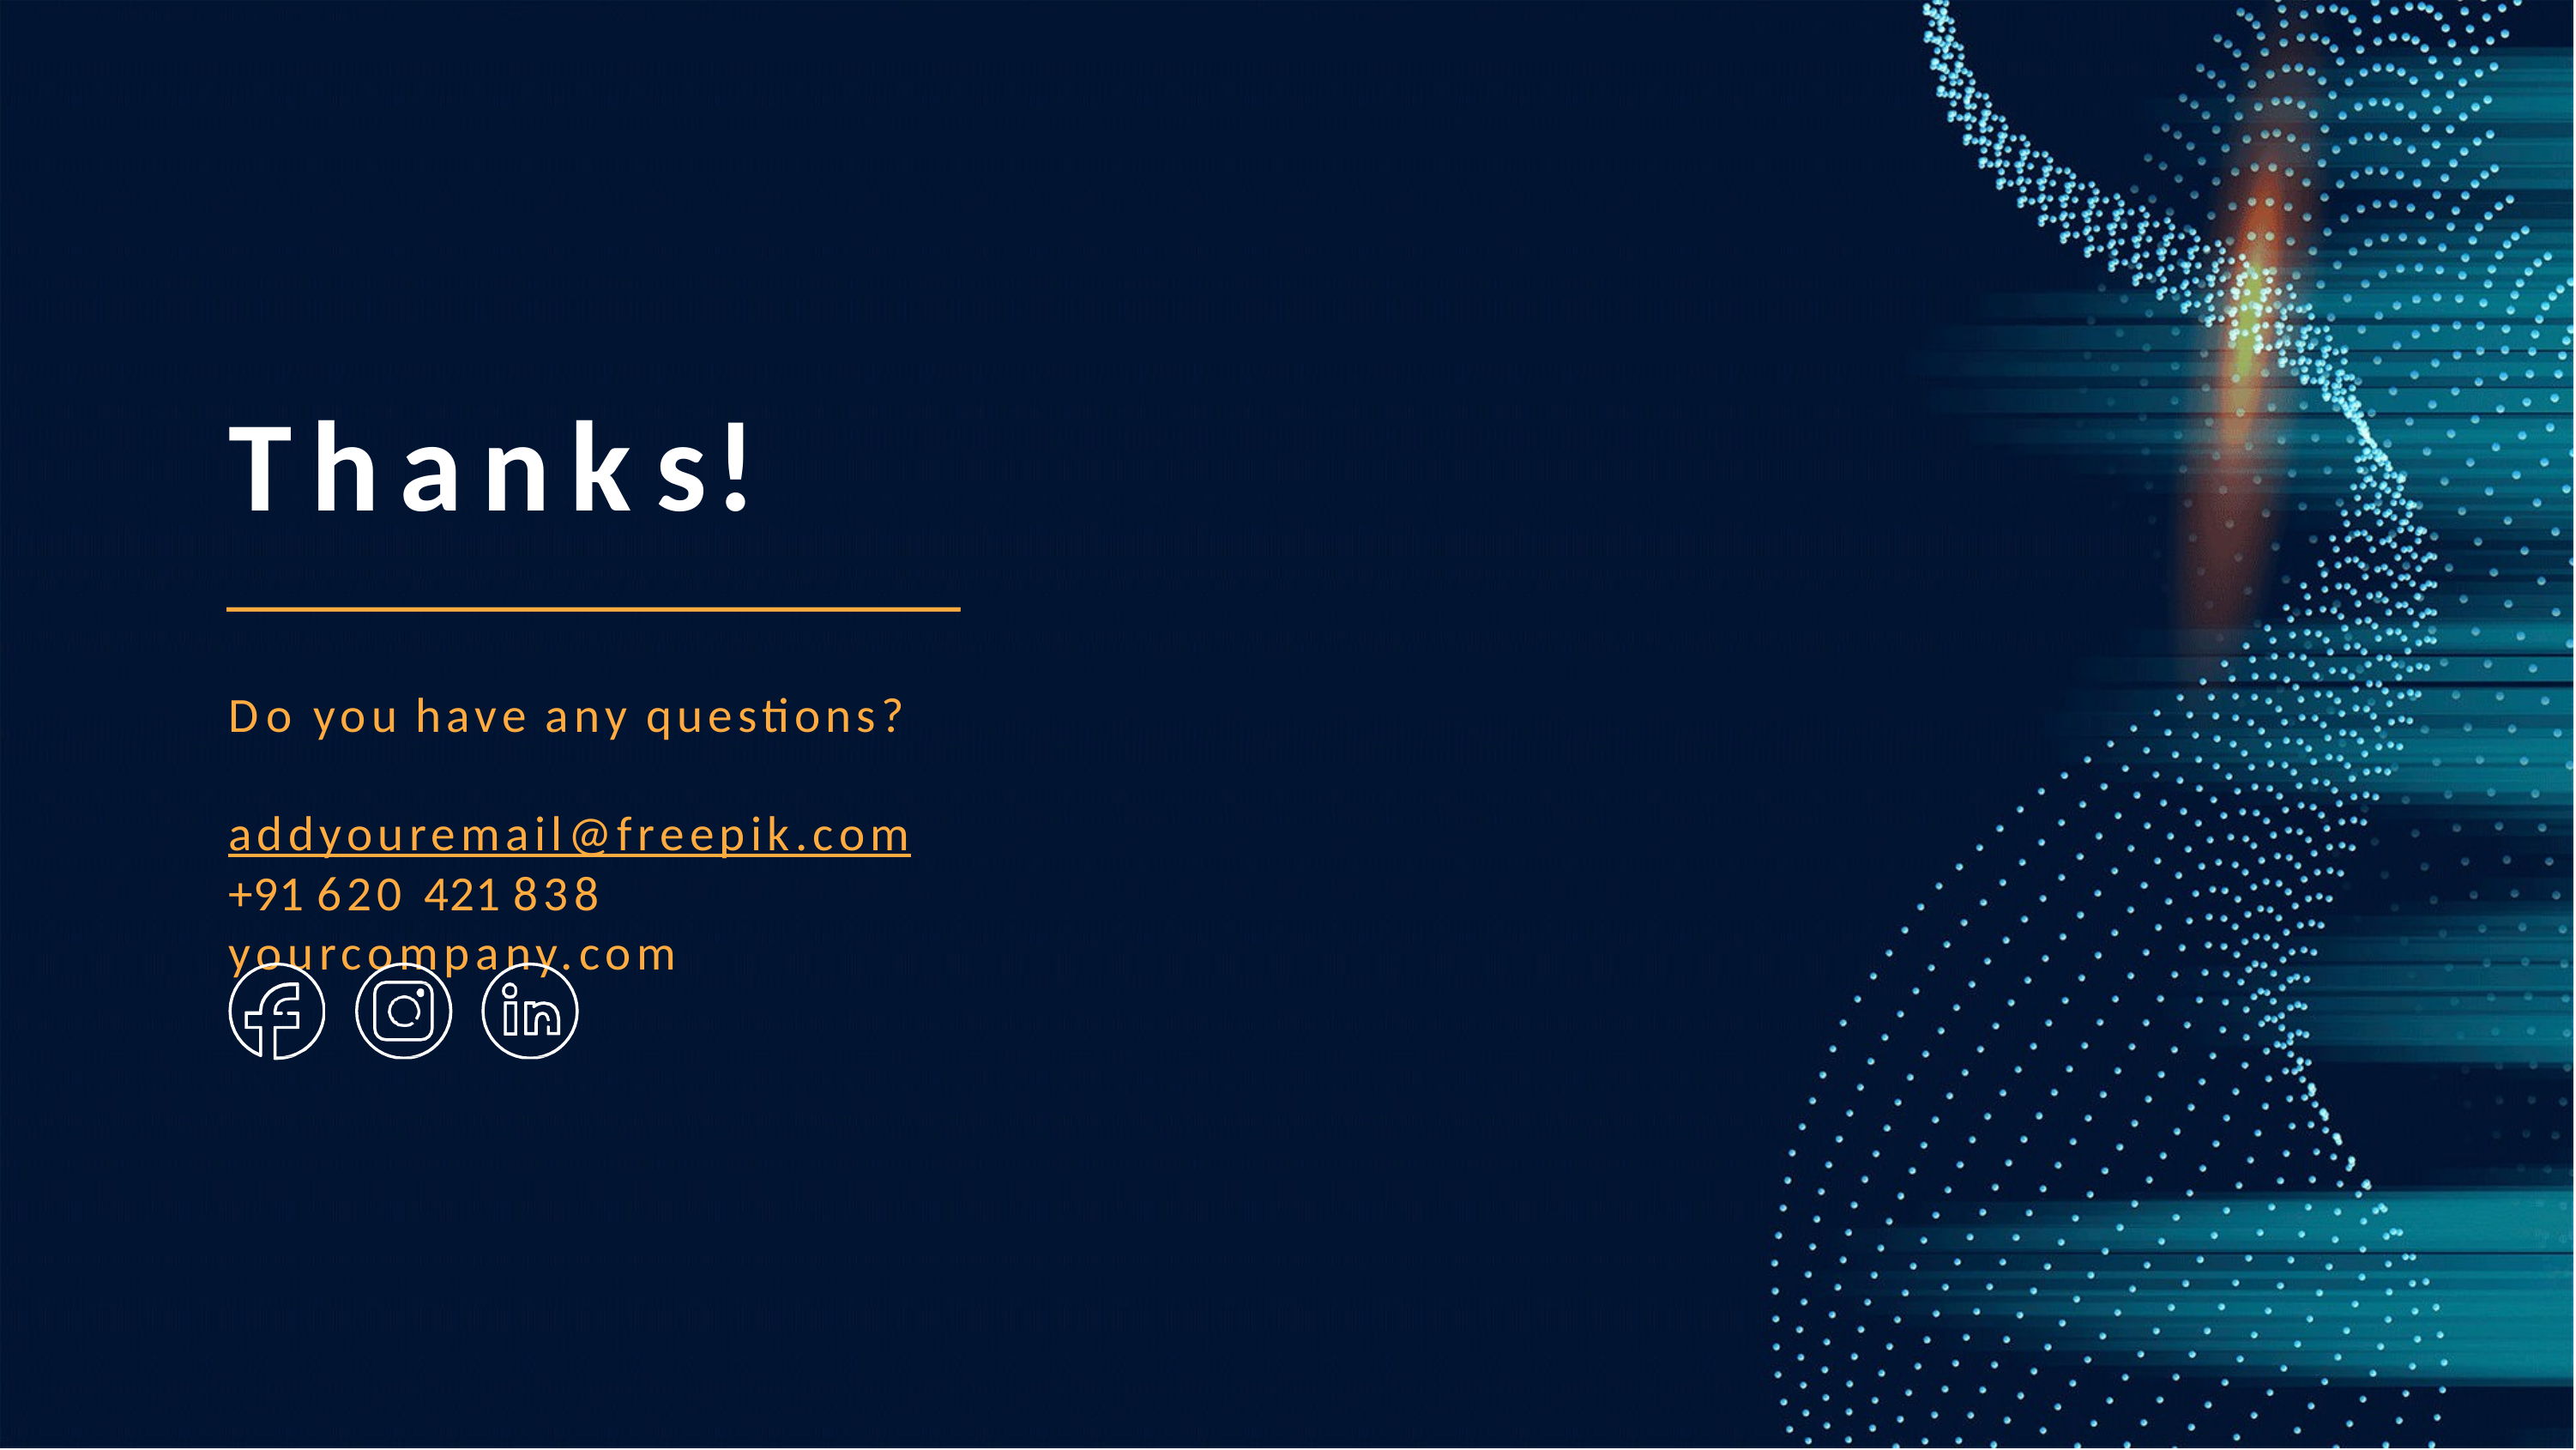

# Thanks!

Do you have any questions?  addyouremail@freepik.com
+91 620 421 838
yourcompany.com